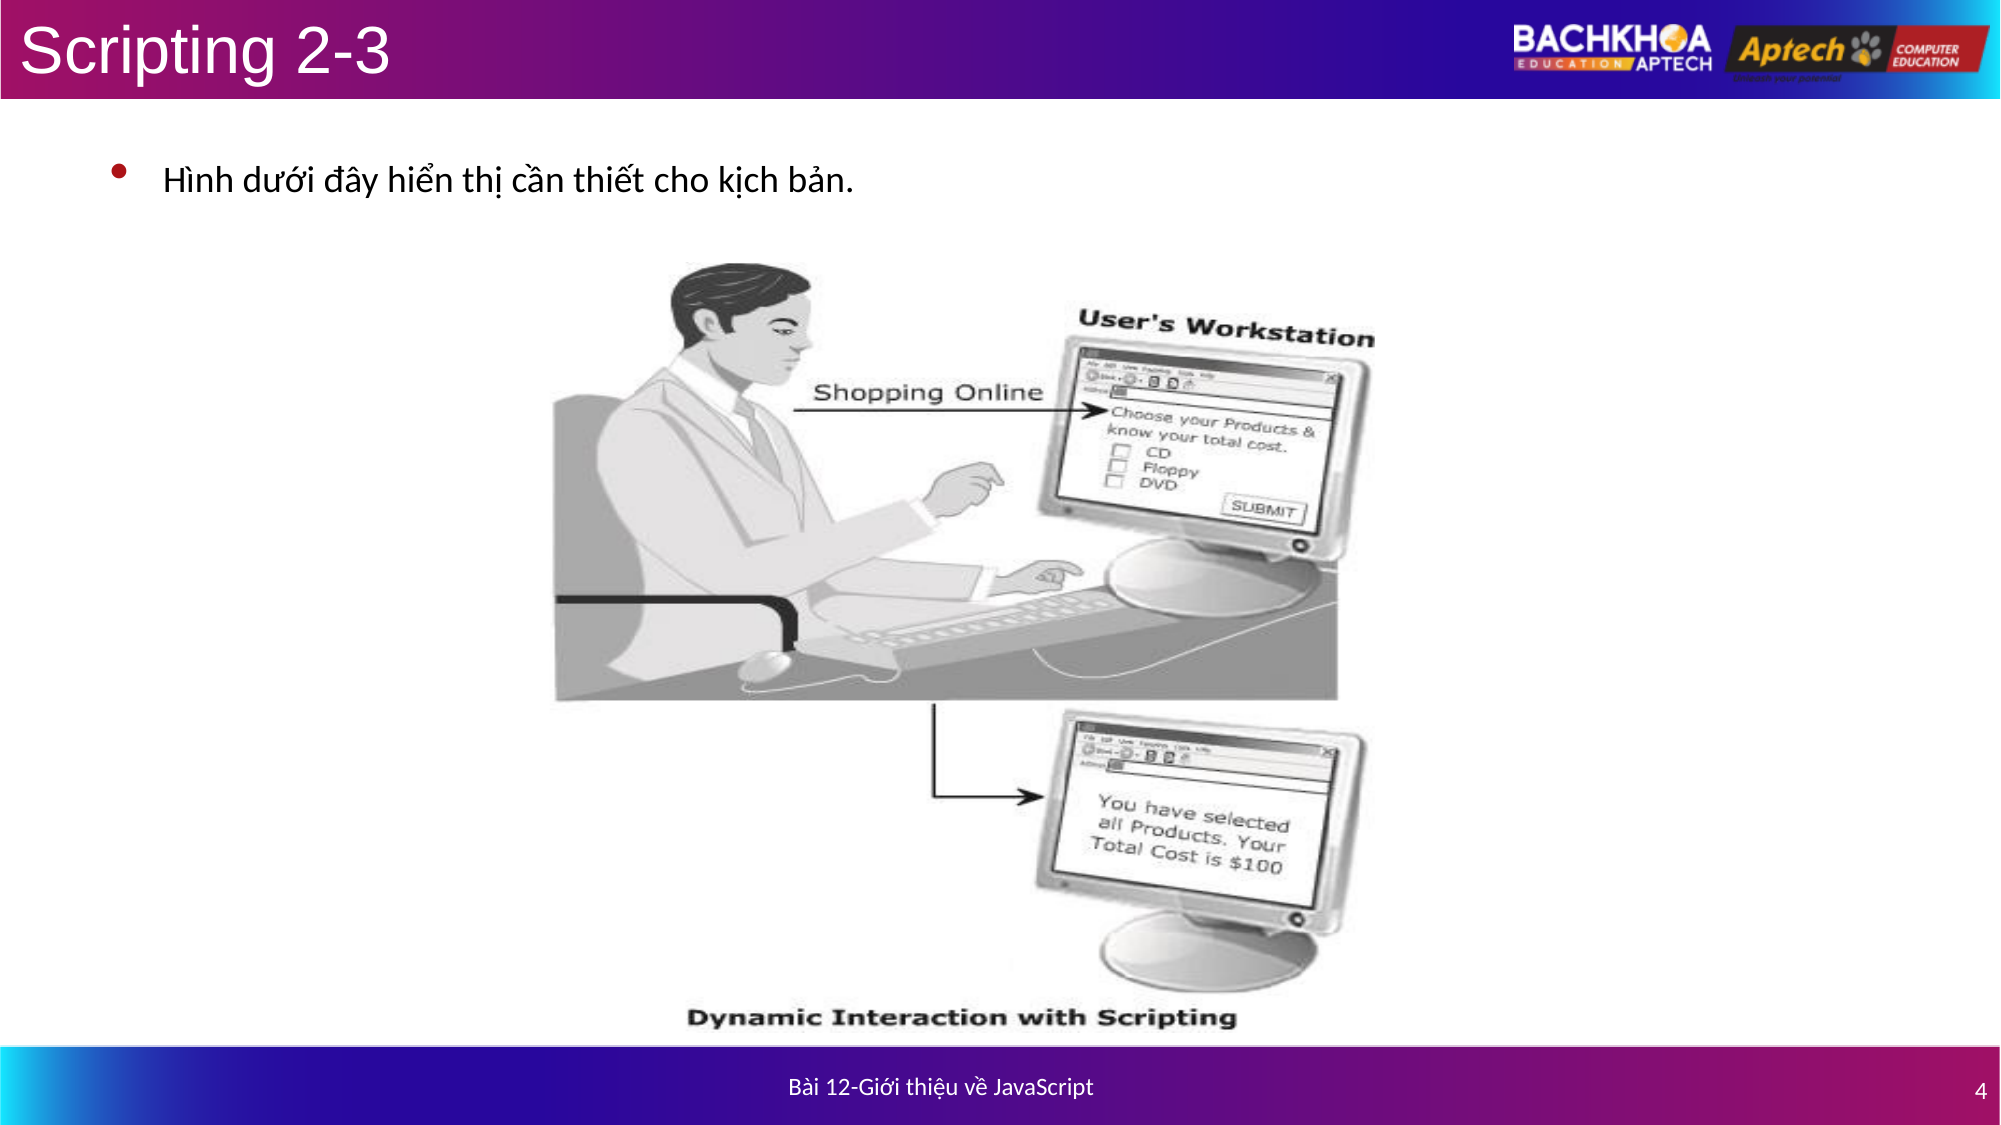

# Scripting 2-3
Hình dưới đây hiển thị cần thiết cho kịch bản.

Bài 12-Giới thiệu về JavaScript
4